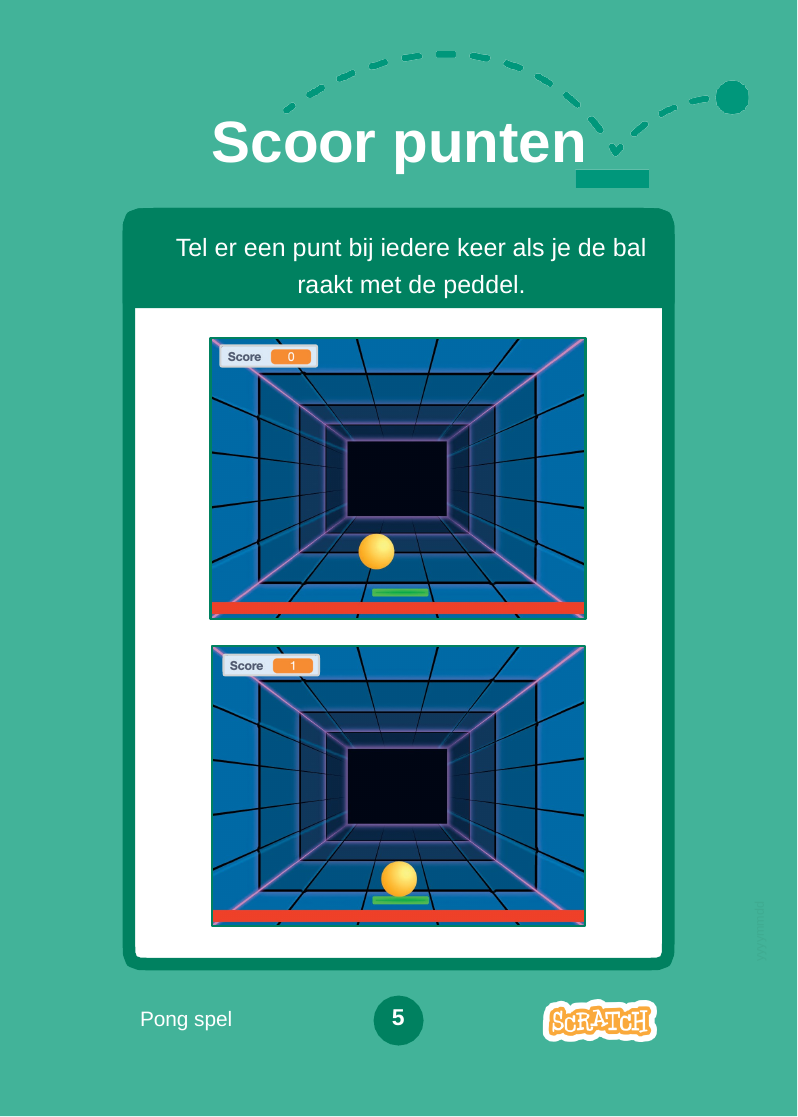

# Scoor punten

Tel er een punt bij iedere keer als je de bal raakt met de peddel.

yyyymmdd

5
Pong spel